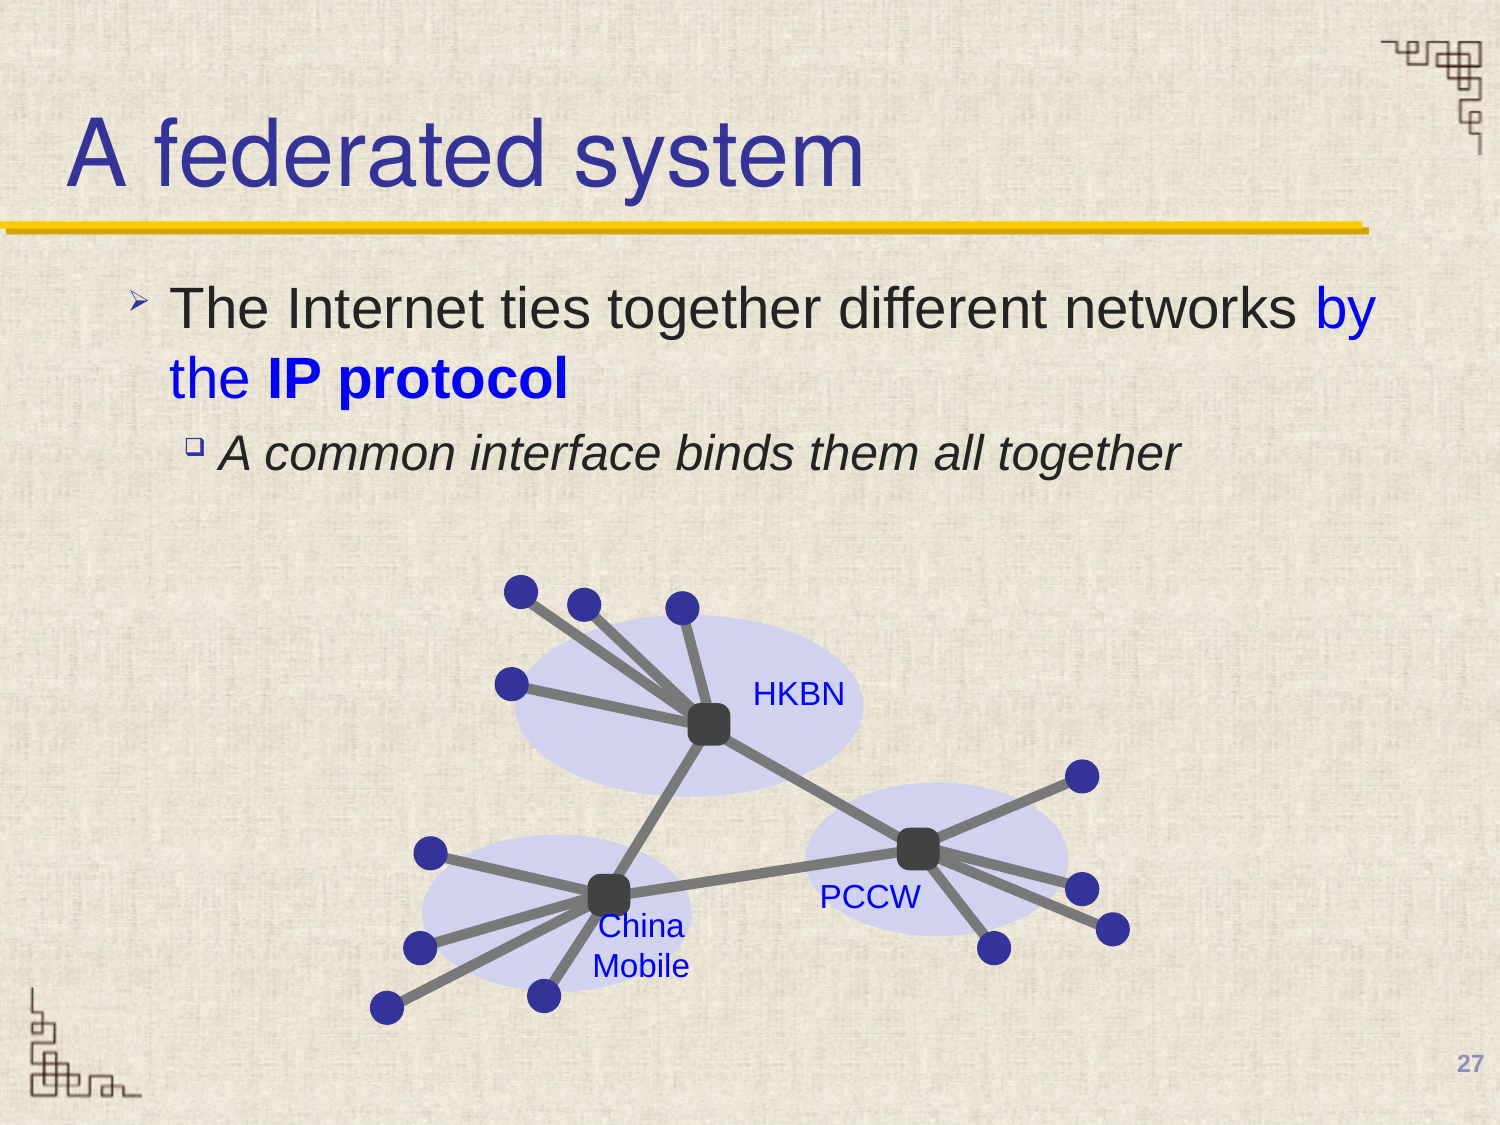

# A federated system
The Internet ties together different networks by the IP protocol
A common interface binds them all together

HKBN

PCCW

China Mobile

27